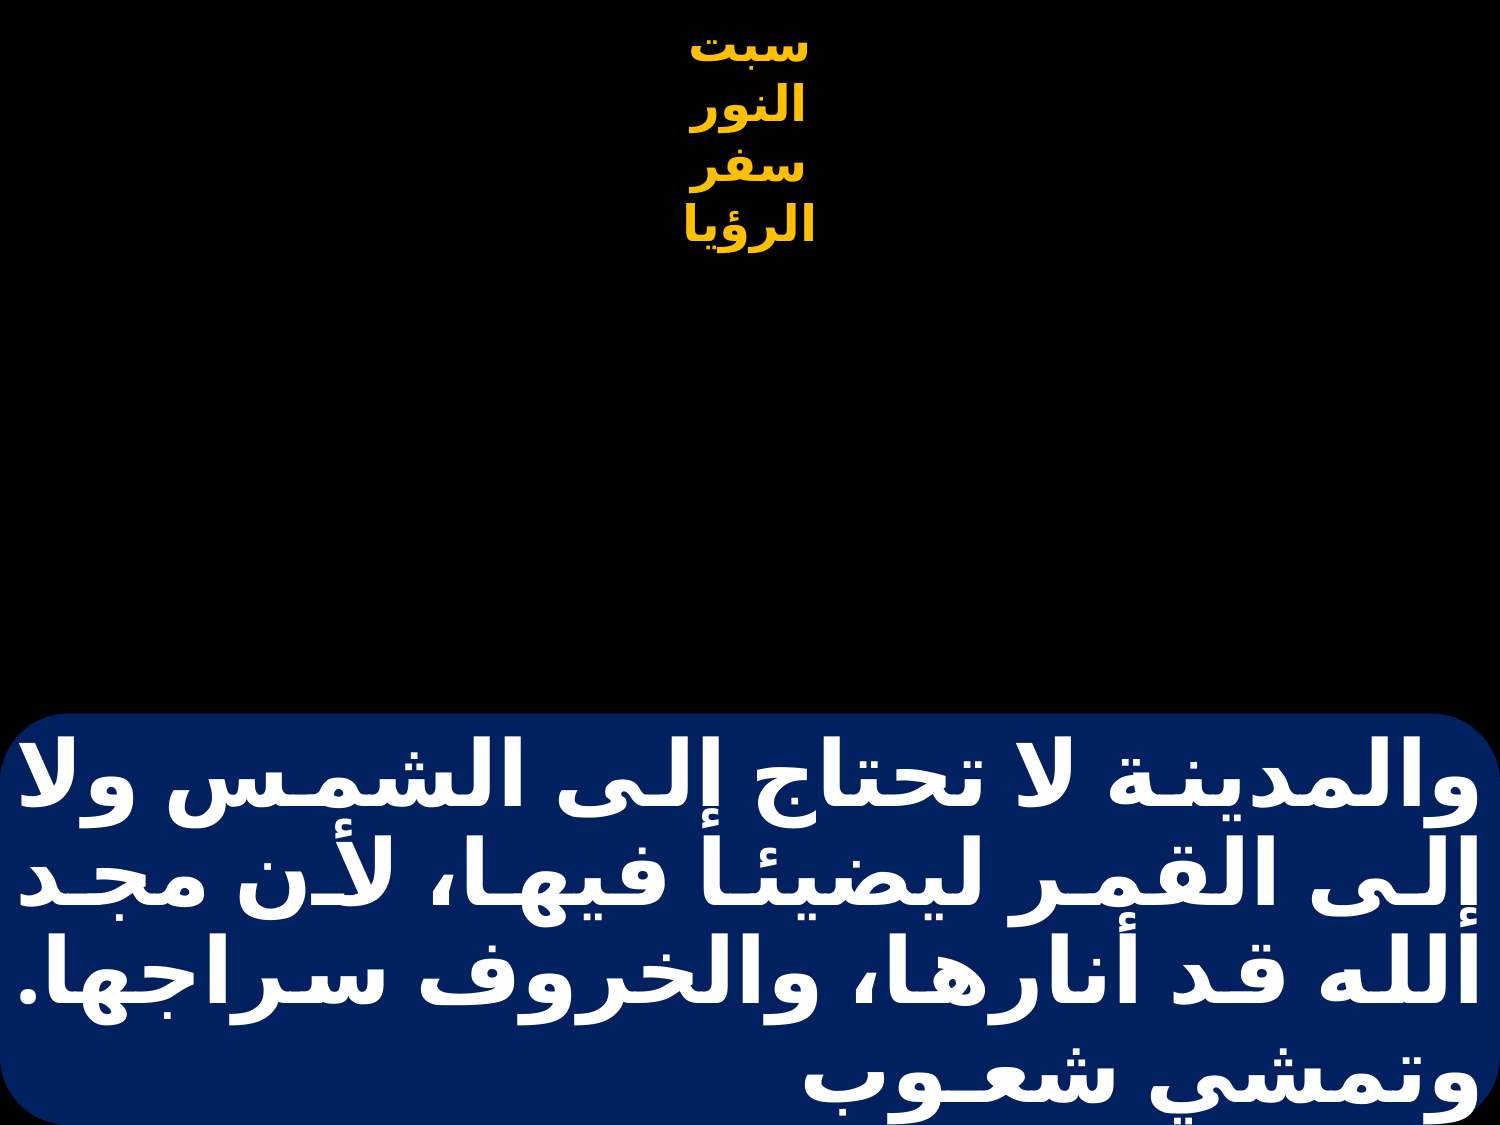

# والمدينة لا تحتاج إلى الشمس ولا إلى القمر ليضيئا فيها، لأن مجد الله قد أنارها، والخروف سراجها. وتمشي شعـوب